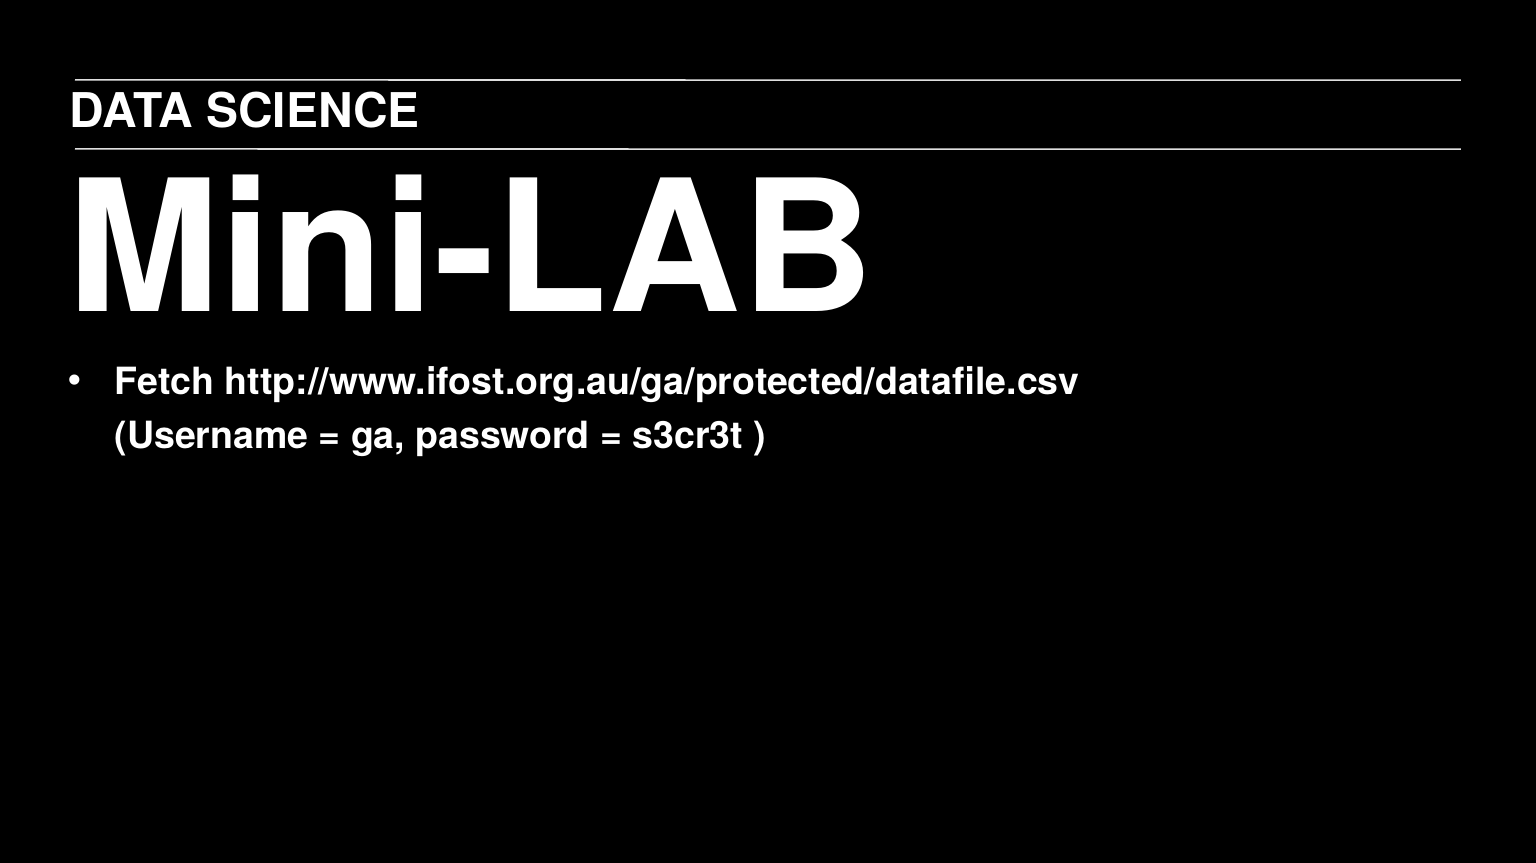

DATA SCIENCE

Mini-LAB
Fetch http://www.ifost.org.au/ga/protected/datafile.csv
(Username = ga, password = s3cr3t )